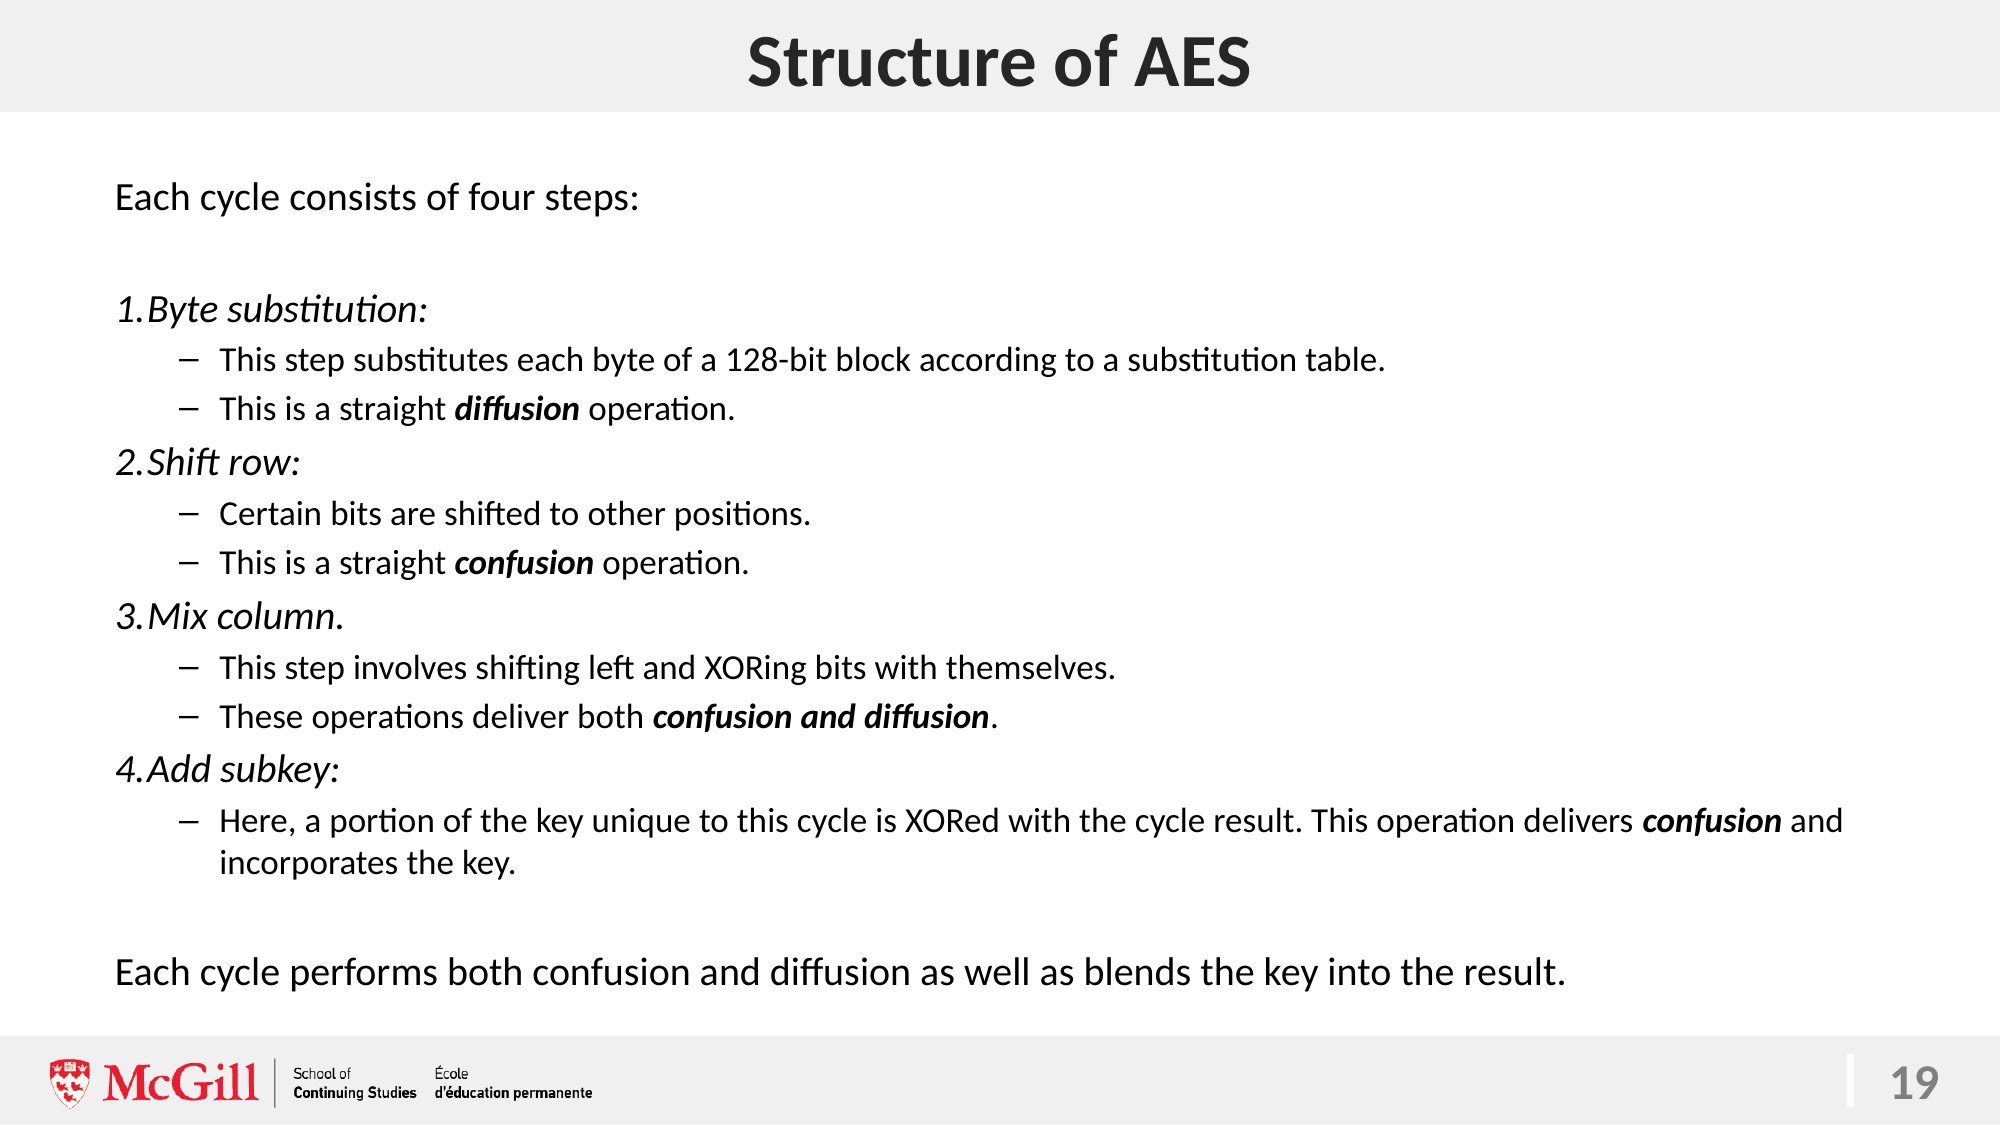

# Structure of AES
19
Each cycle consists of four steps:

Byte substitution:
This step substitutes each byte of a 128-bit block according to a substitution table.
This is a straight diffusion operation.
Shift row:
Certain bits are shifted to other positions.
This is a straight confusion operation.
Mix column.
This step involves shifting left and XORing bits with themselves.
These operations deliver both confusion and diffusion.
Add subkey:
Here, a portion of the key unique to this cycle is XORed with the cycle result. This operation delivers confusion and incorporates the key.

Each cycle performs both confusion and diffusion as well as blends the key into the result.